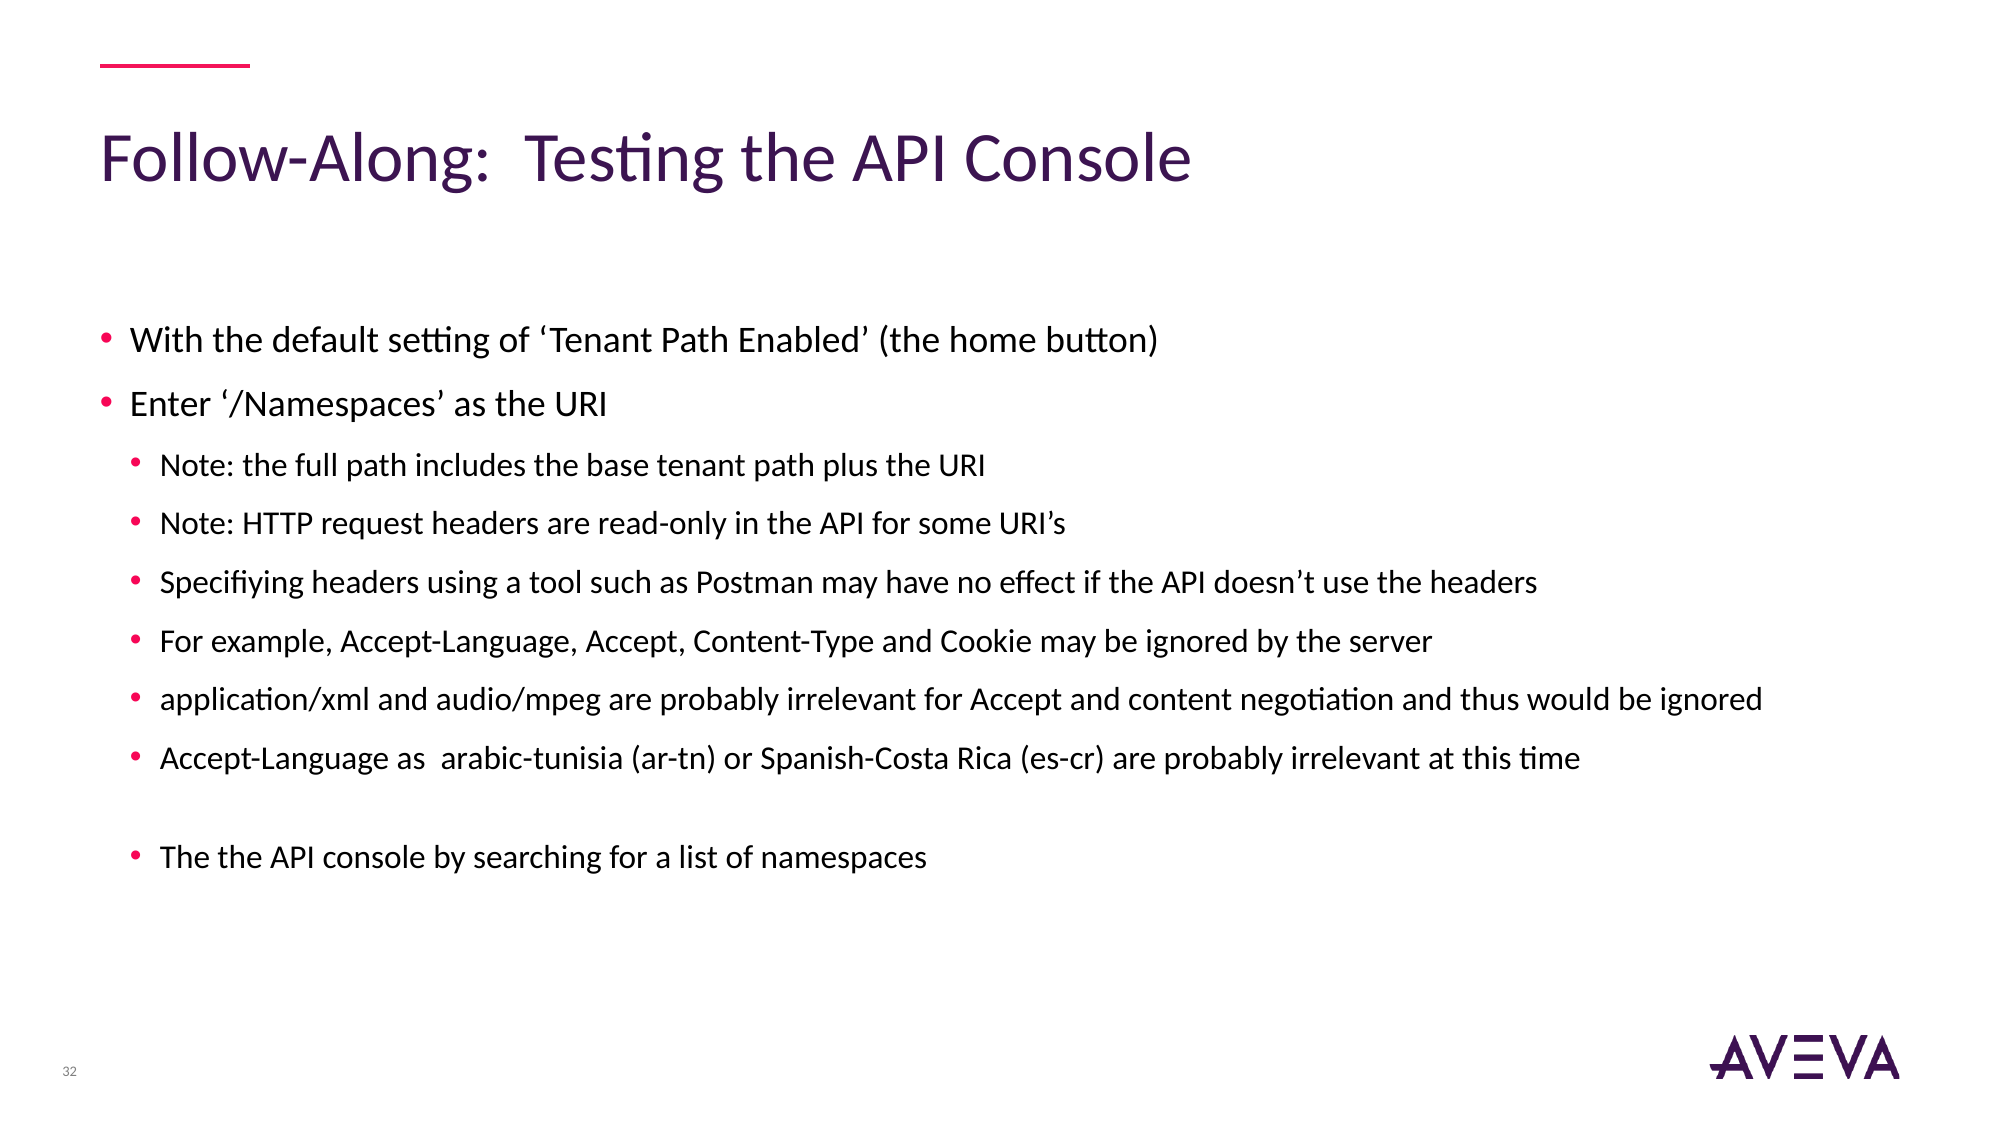

# Follow-Along:  Testing the API Console
With the default setting of ‘Tenant Path Enabled’ (the home button)
Enter ‘/Namespaces’ as the URI
Note: the full path includes the base tenant path plus the URI
Note: HTTP request headers are read-only in the API for some URI’s
Specifiying headers using a tool such as Postman may have no effect if the API doesn’t use the headers
For example, Accept-Language, Accept, Content-Type and Cookie may be ignored by the server
application/xml and audio/mpeg are probably irrelevant for Accept and content negotiation and thus would be ignored
Accept-Language as  arabic-tunisia (ar-tn) or Spanish-Costa Rica (es-cr) are probably irrelevant at this time
The the API console by searching for a list of namespaces

32